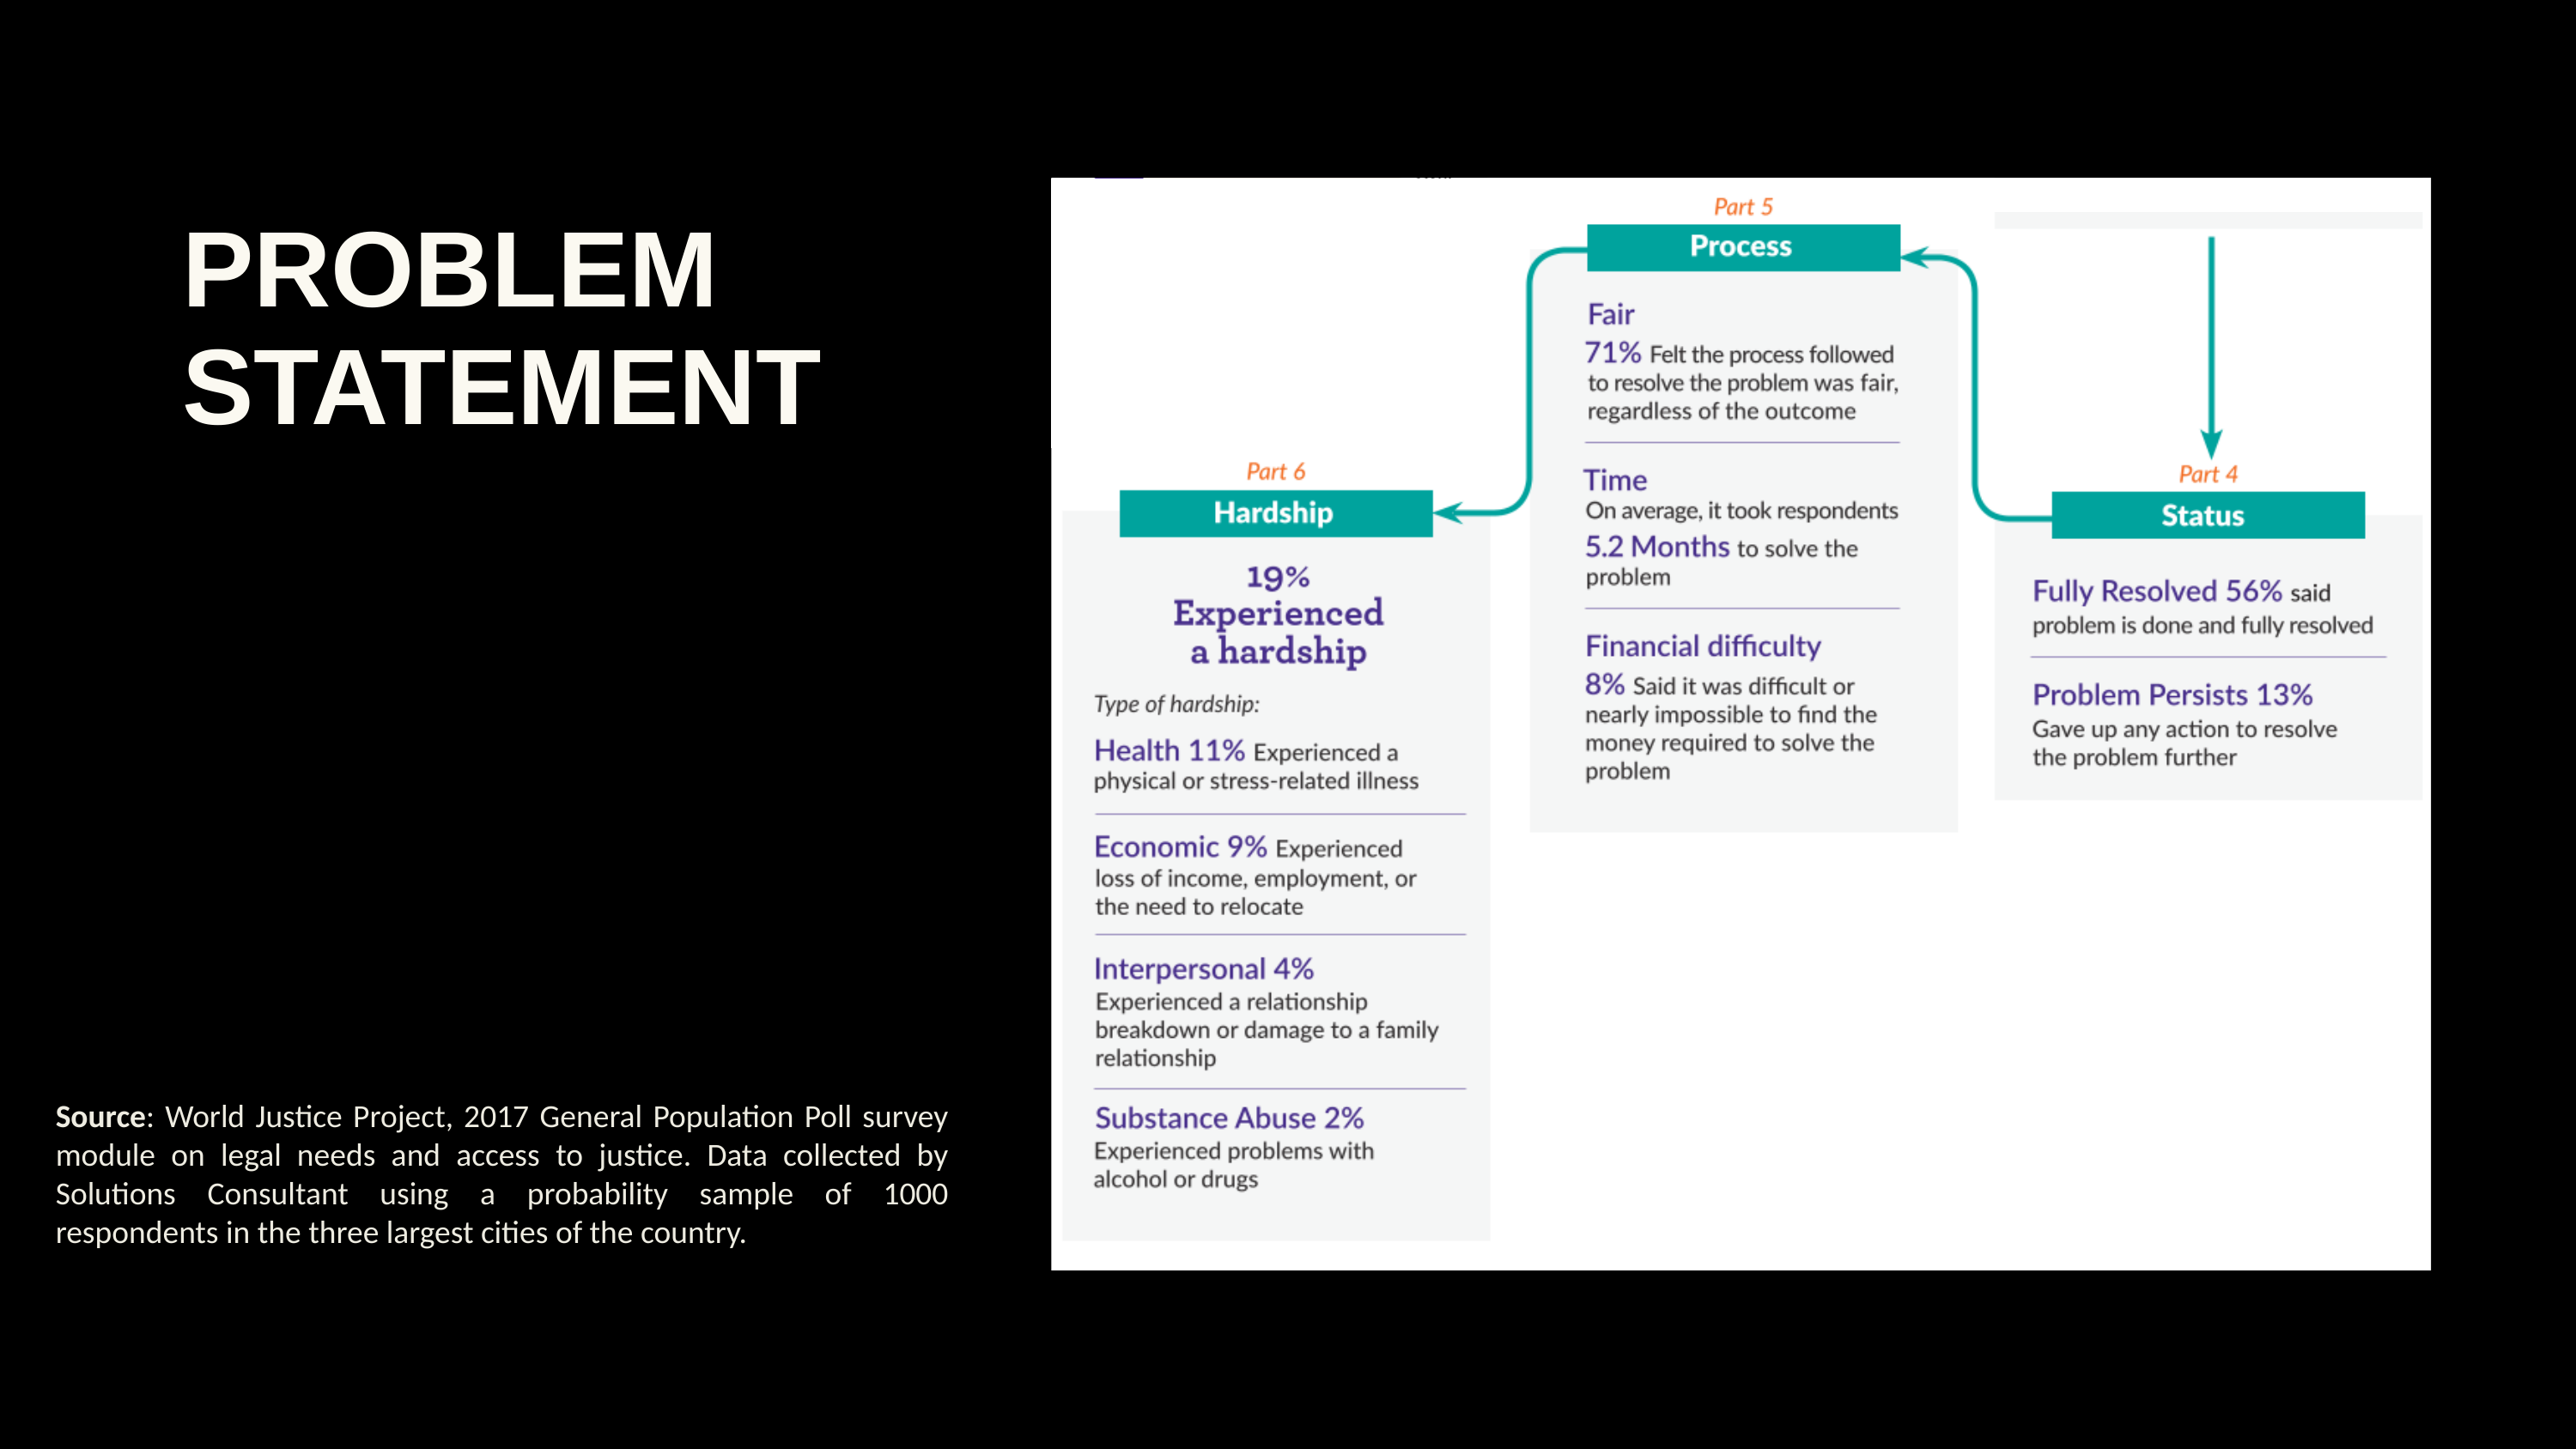

PROBLEM STATEMENT
Source: World Justice Project, 2017 General Population Poll survey module on legal needs and access to justice. Data collected by Solutions Consultant using a probability sample of 1000 respondents in the three largest cities of the country.